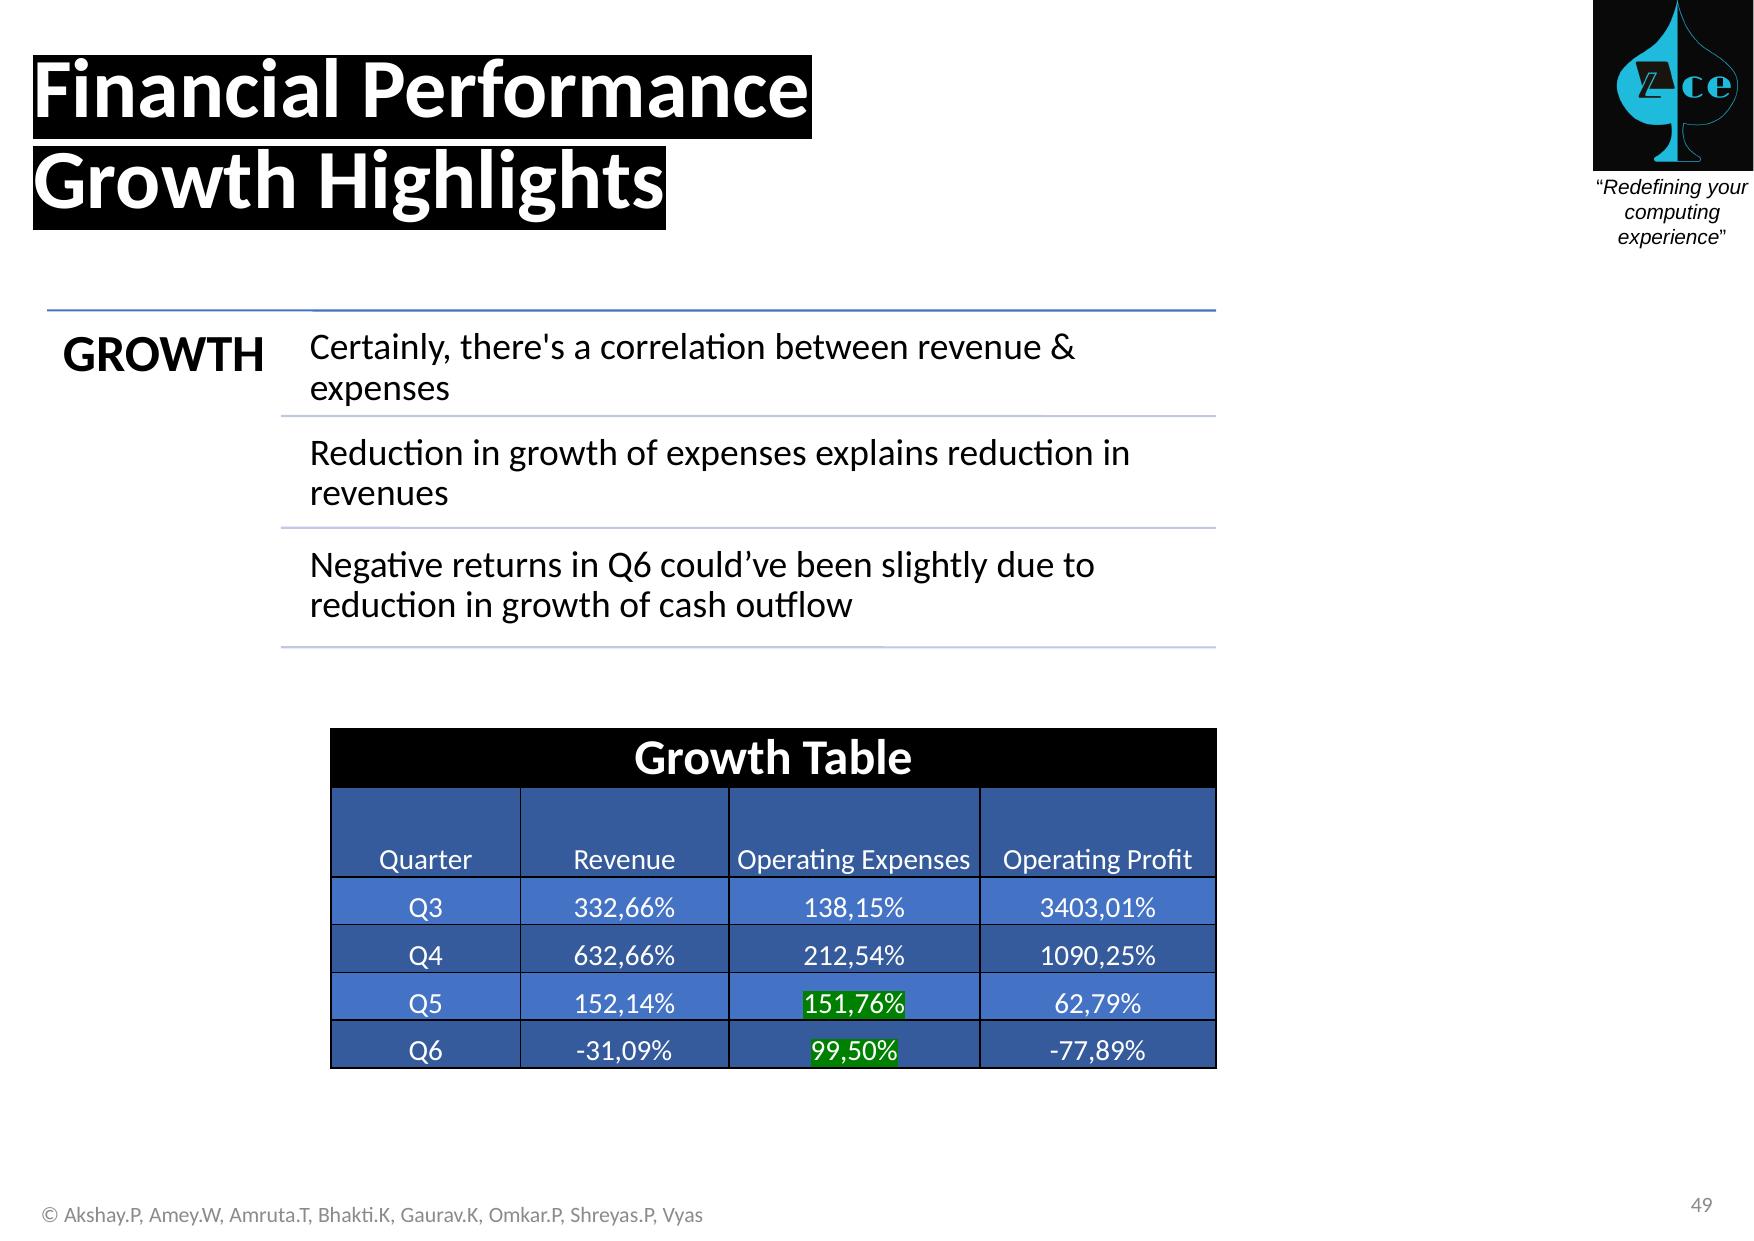

# Financial Performance Growth Highlights
GROWTH
Certainly, there's a correlation between revenue & expenses
Reduction in growth of expenses explains reduction in revenues
Negative returns in Q6 could’ve been slightly due to reduction in growth of cash outflow
| Growth Table |  |  |  |
| --- | --- | --- | --- |
| Quarter | Revenue | Operating Expenses | Operating Profit |
| Q3 | 332,66% | 138,15% | 3403,01% |
| Q4 | 632,66% | 212,54% | 1090,25% |
| Q5 | 152,14% | 151,76% | 62,79% |
| Q6 | -31,09% | 99,50% | -77,89% |
49
© Akshay.P, Amey.W, Amruta.T, Bhakti.K, Gaurav.K, Omkar.P, Shreyas.P, Vyas